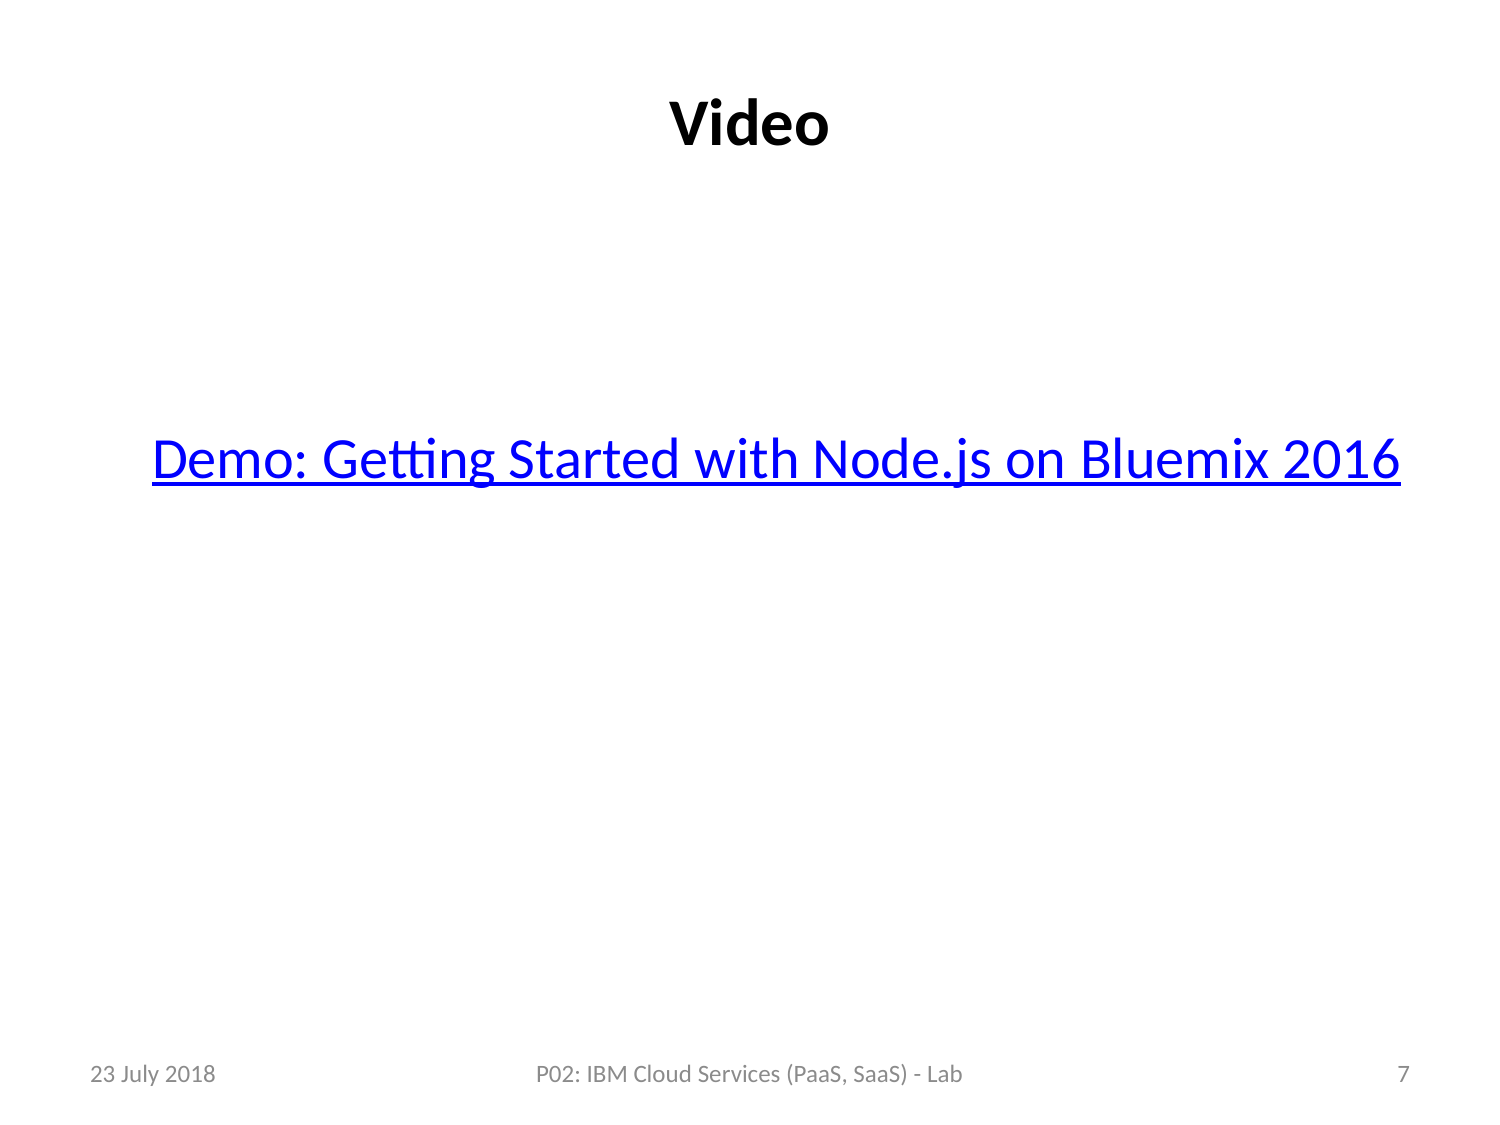

# Video

Demo: Getting Started with Node.js on Bluemix 2016
23 July 2018
P02: IBM Cloud Services (PaaS, SaaS) - Lab
7